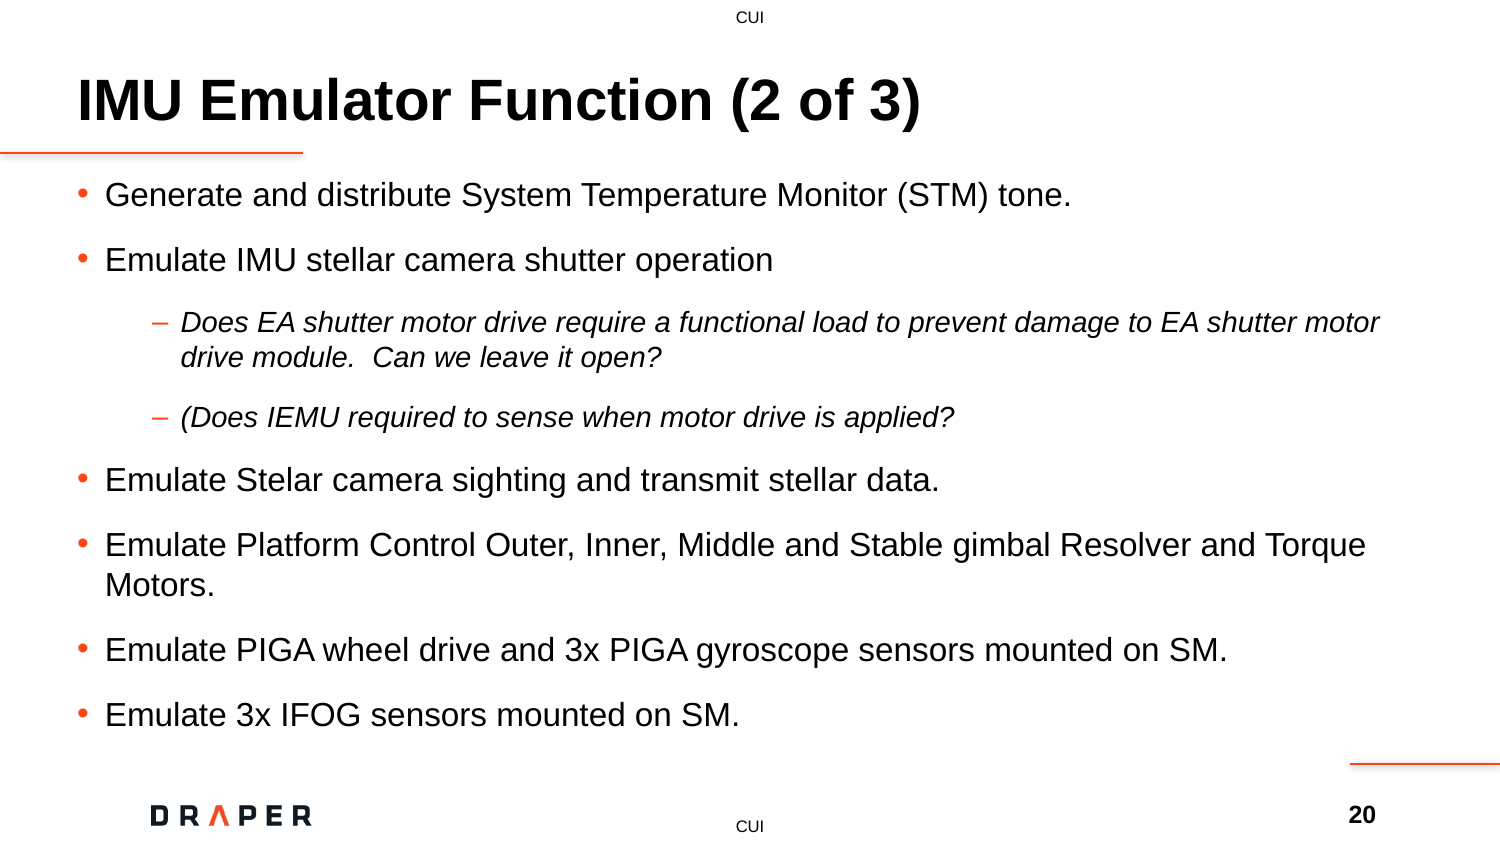

# IMU Emulator Function (2 of 3)
Generate and distribute System Temperature Monitor (STM) tone.
Emulate IMU stellar camera shutter operation
Does EA shutter motor drive require a functional load to prevent damage to EA shutter motor drive module.  Can we leave it open?
(Does IEMU required to sense when motor drive is applied?
Emulate Stelar camera sighting and transmit stellar data.
Emulate Platform Control Outer, Inner, Middle and Stable gimbal Resolver and Torque Motors.
Emulate PIGA wheel drive and 3x PIGA gyroscope sensors mounted on SM.
Emulate 3x IFOG sensors mounted on SM.
20